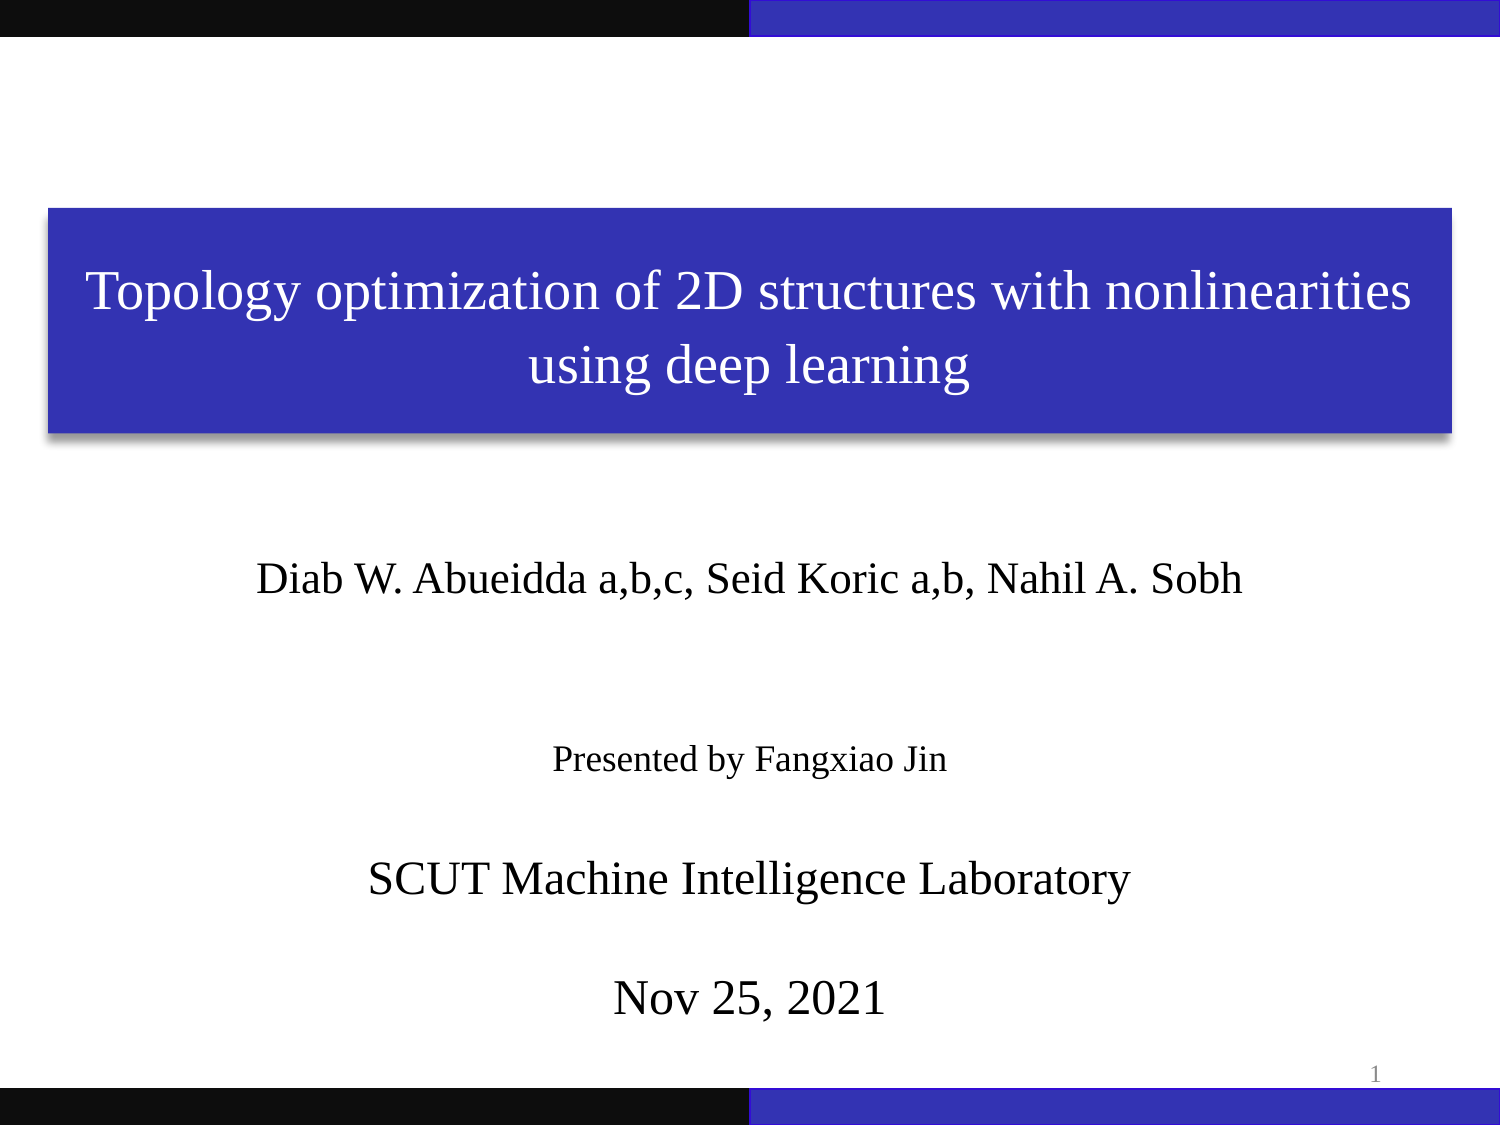

Topology optimization of 2D structures with nonlinearities using deep learning
Diab W. Abueidda a,b,c, Seid Koric a,b, Nahil A. Sobh
Presented by Fangxiao Jin
SCUT Machine Intelligence Laboratory
Nov 25, 2021
1